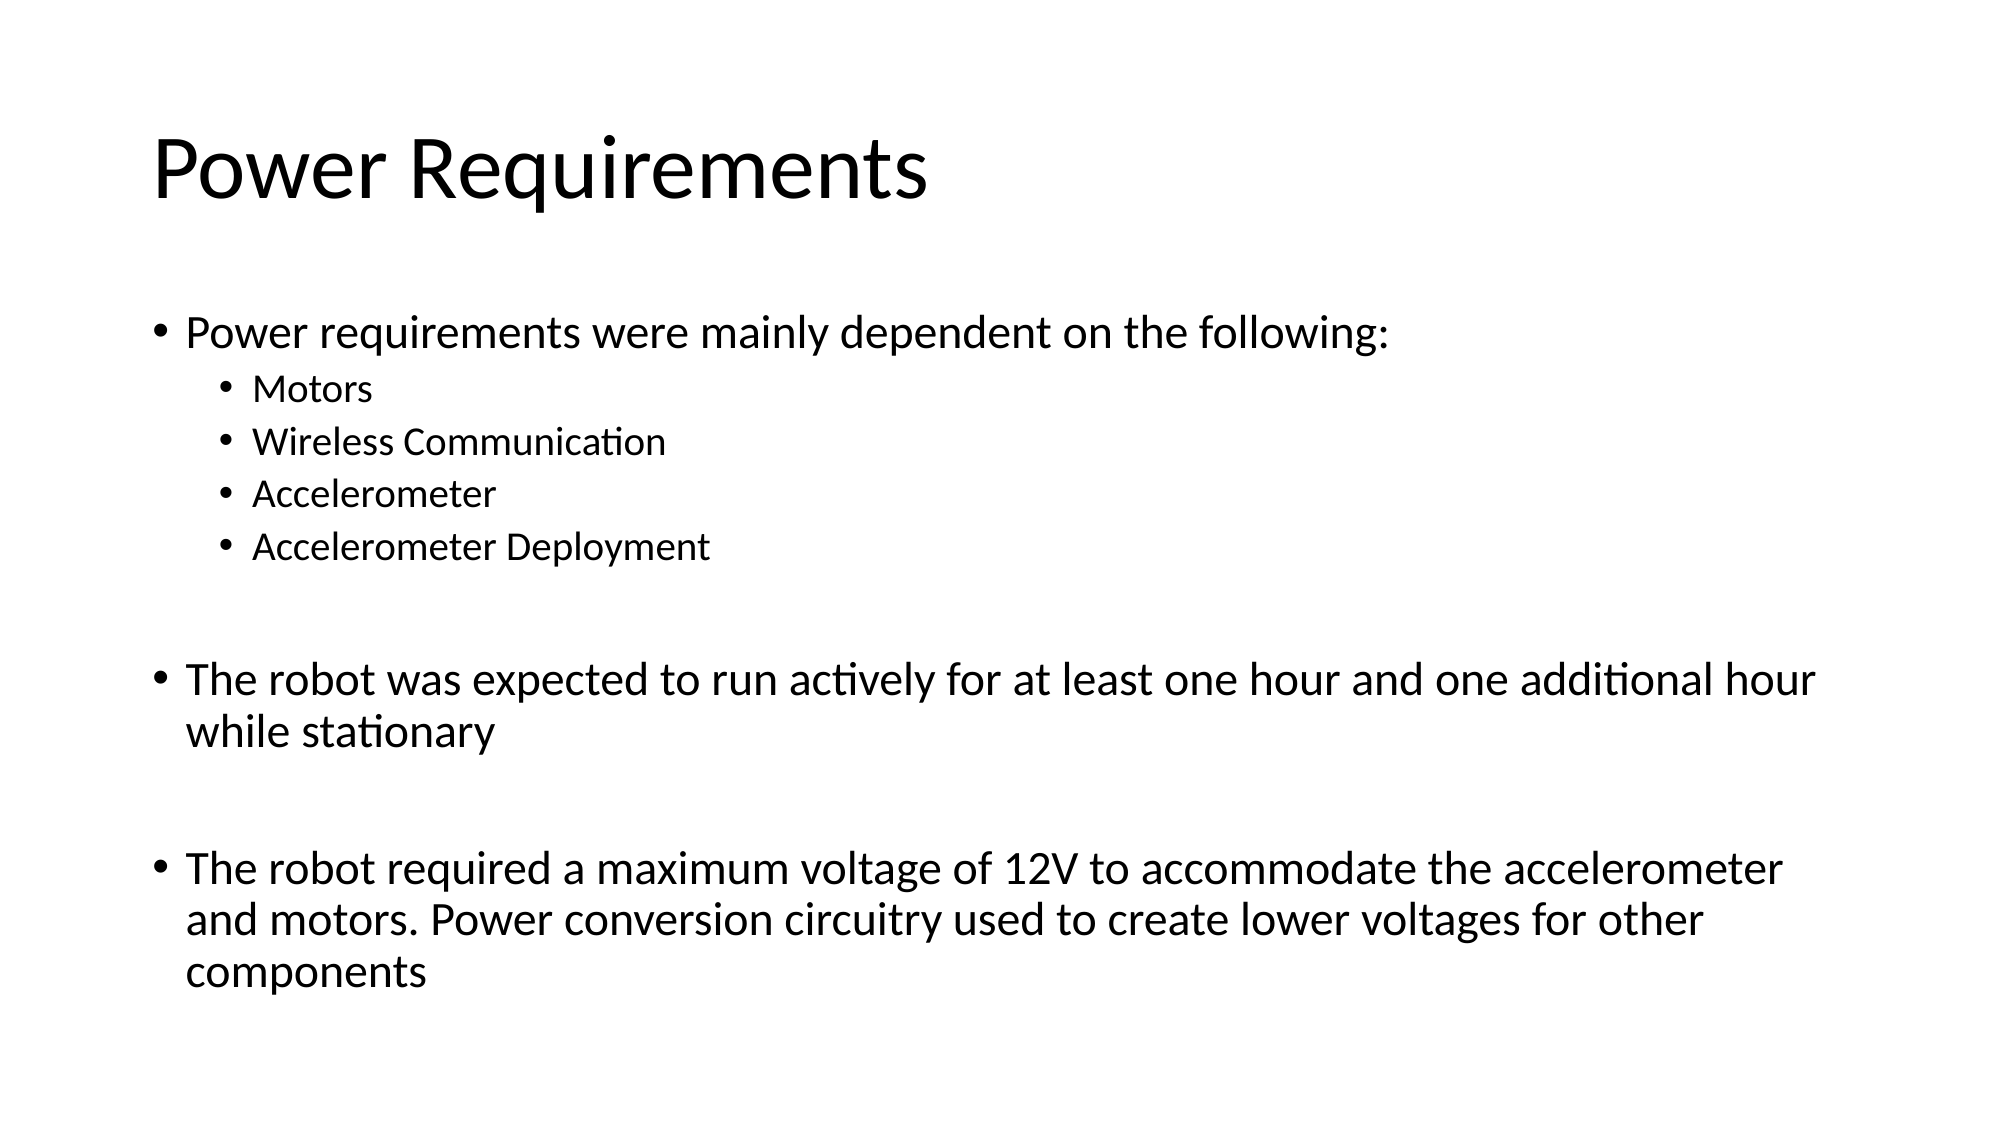

# Power Requirements
Power requirements were mainly dependent on the following:
Motors
Wireless Communication
Accelerometer
Accelerometer Deployment

The robot was expected to run actively for at least one hour and one additional hour while stationary

The robot required a maximum voltage of 12V to accommodate the accelerometer and motors. Power conversion circuitry used to create lower voltages for other components